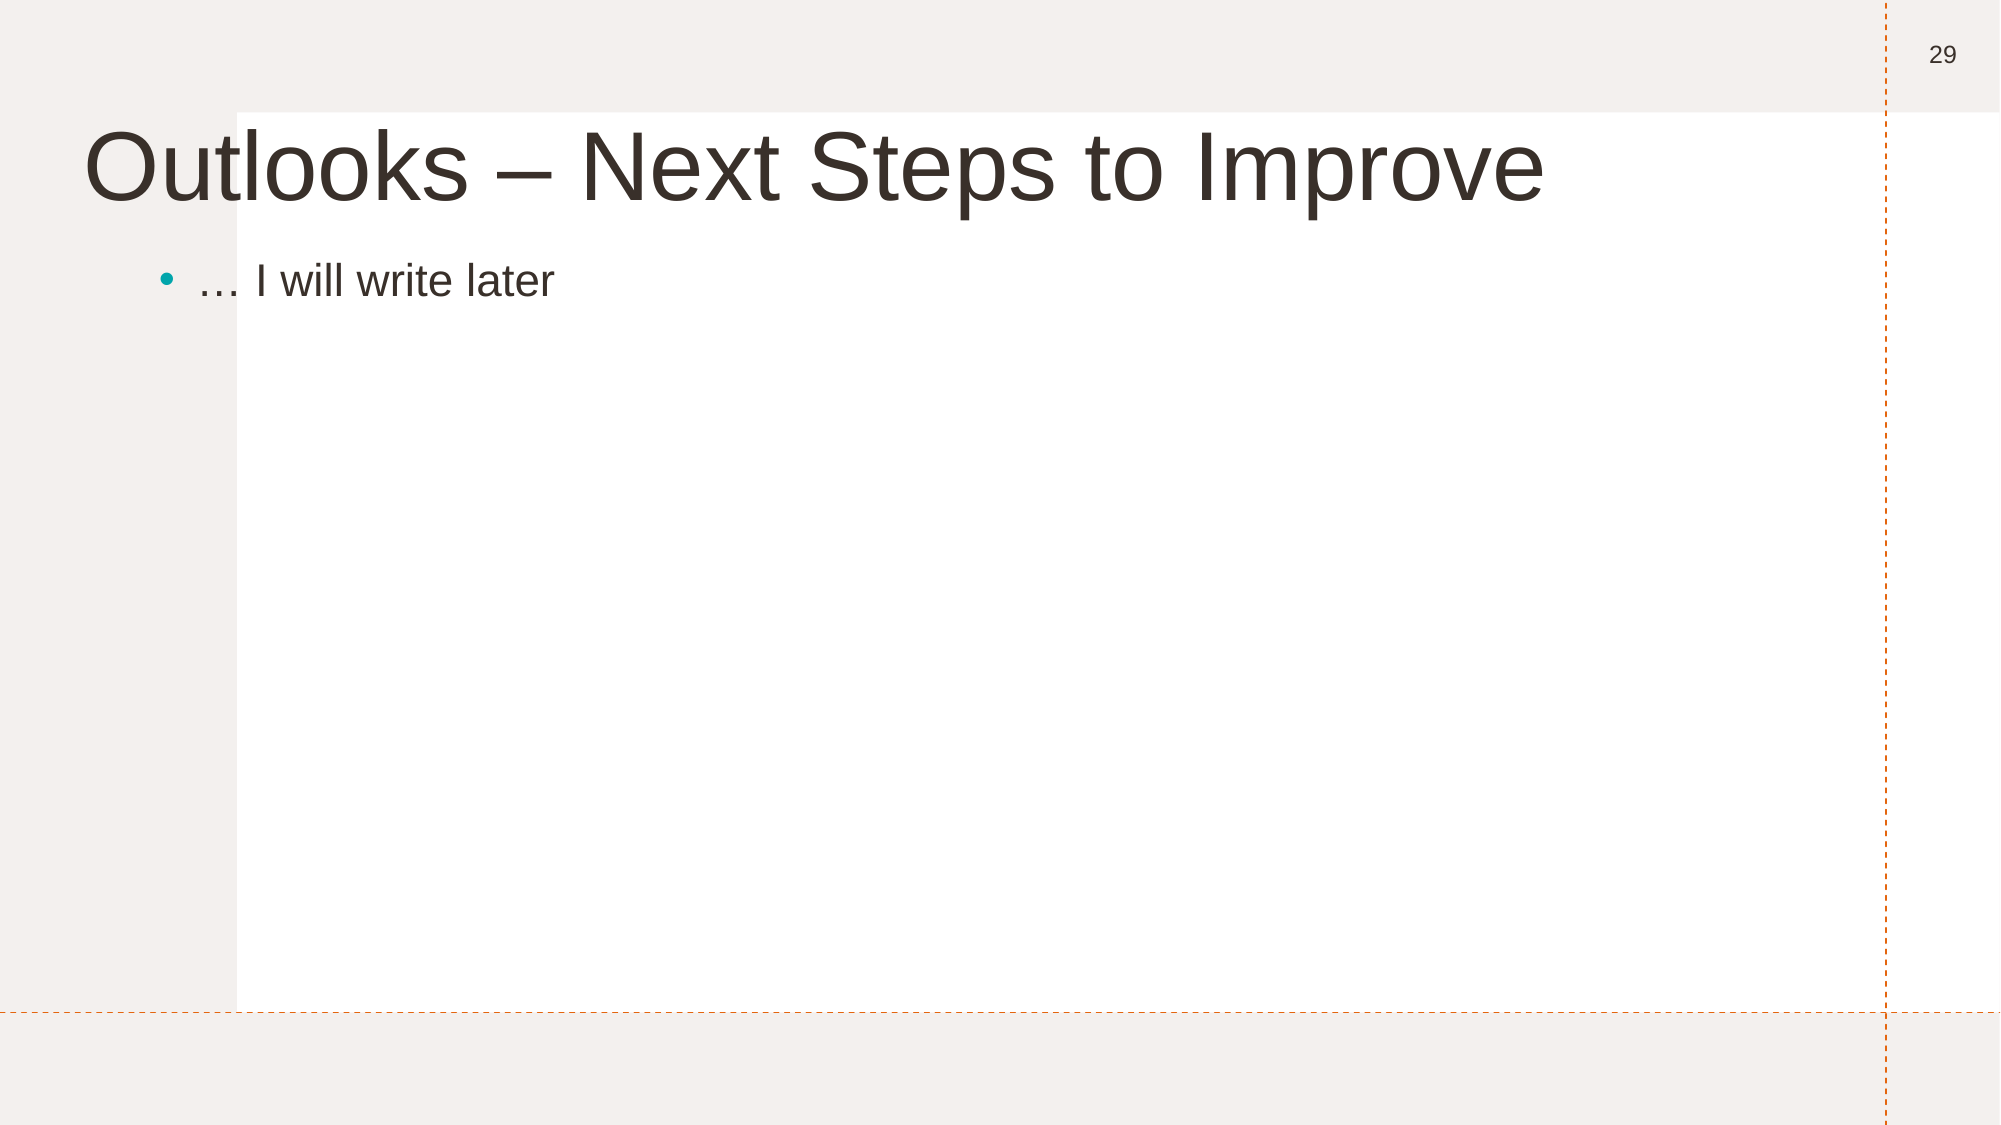

29
# Outlooks – Next Steps to Improve
… I will write later